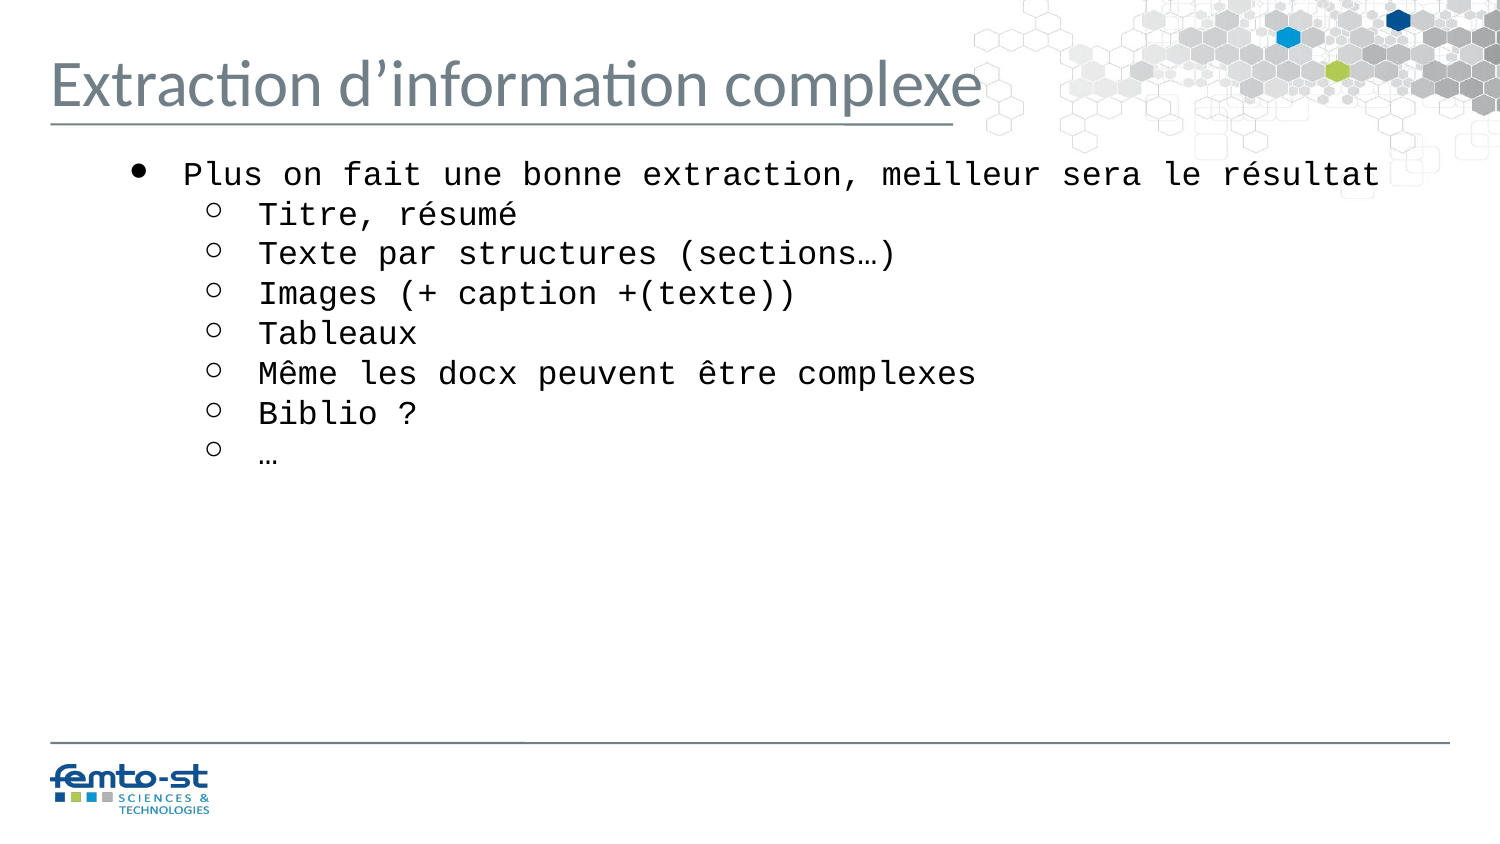

Extraction d’information complexe
Plus on fait une bonne extraction, meilleur sera le résultat
Titre, résumé
Texte par structures (sections…)
Images (+ caption +(texte))
Tableaux
Même les docx peuvent être complexes
Biblio ?
…